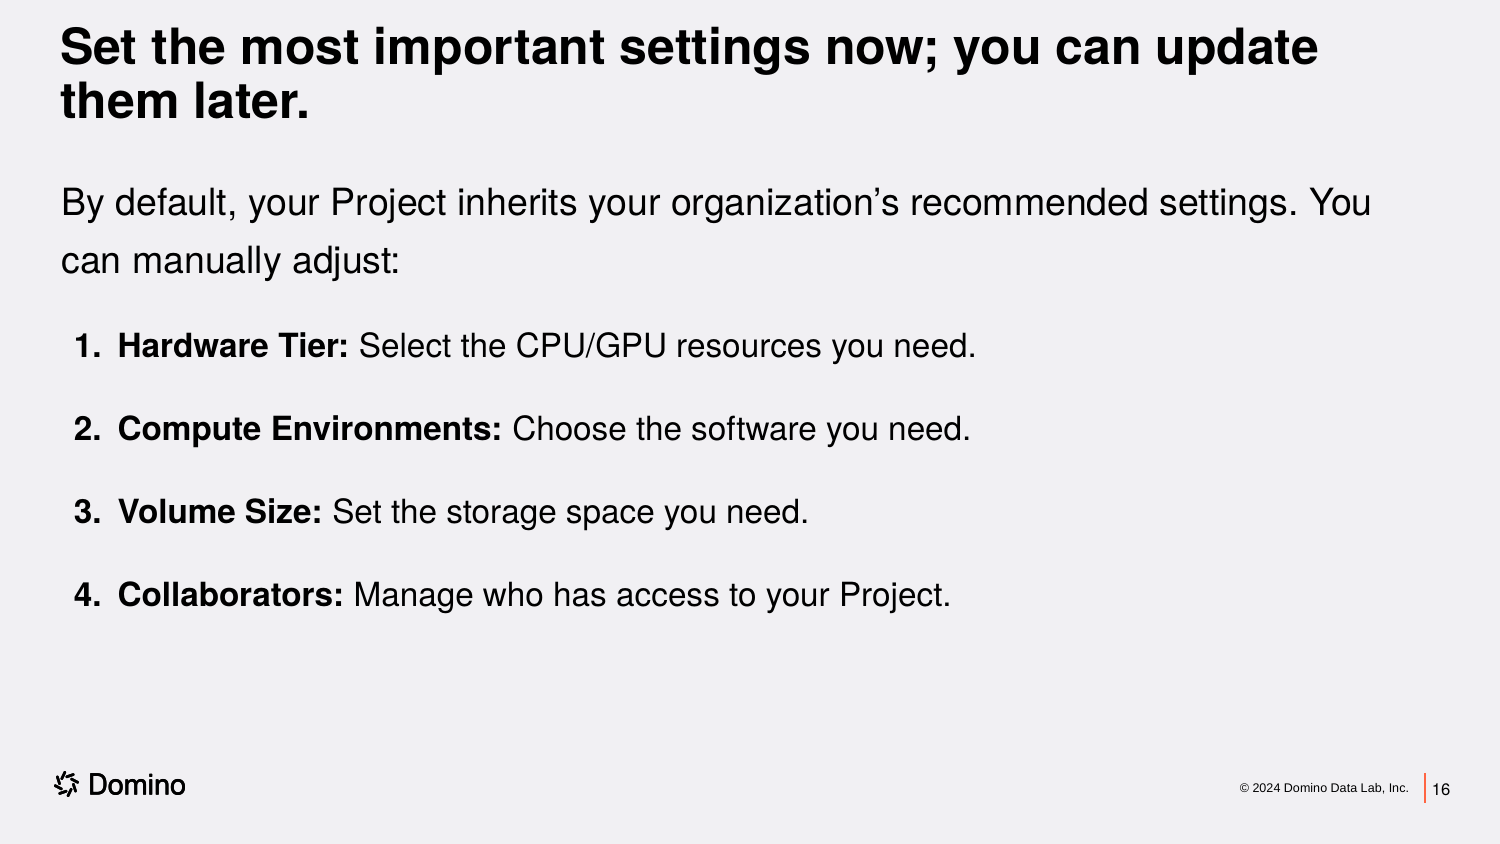

# Set the most important settings now; you can update them later.
By default, your Project inherits your organization’s recommended settings. You can manually adjust:
Hardware Tier: Select the CPU/GPU resources you need.
Compute Environments: Choose the software you need.
Volume Size: Set the storage space you need.
Collaborators: Manage who has access to your Project.